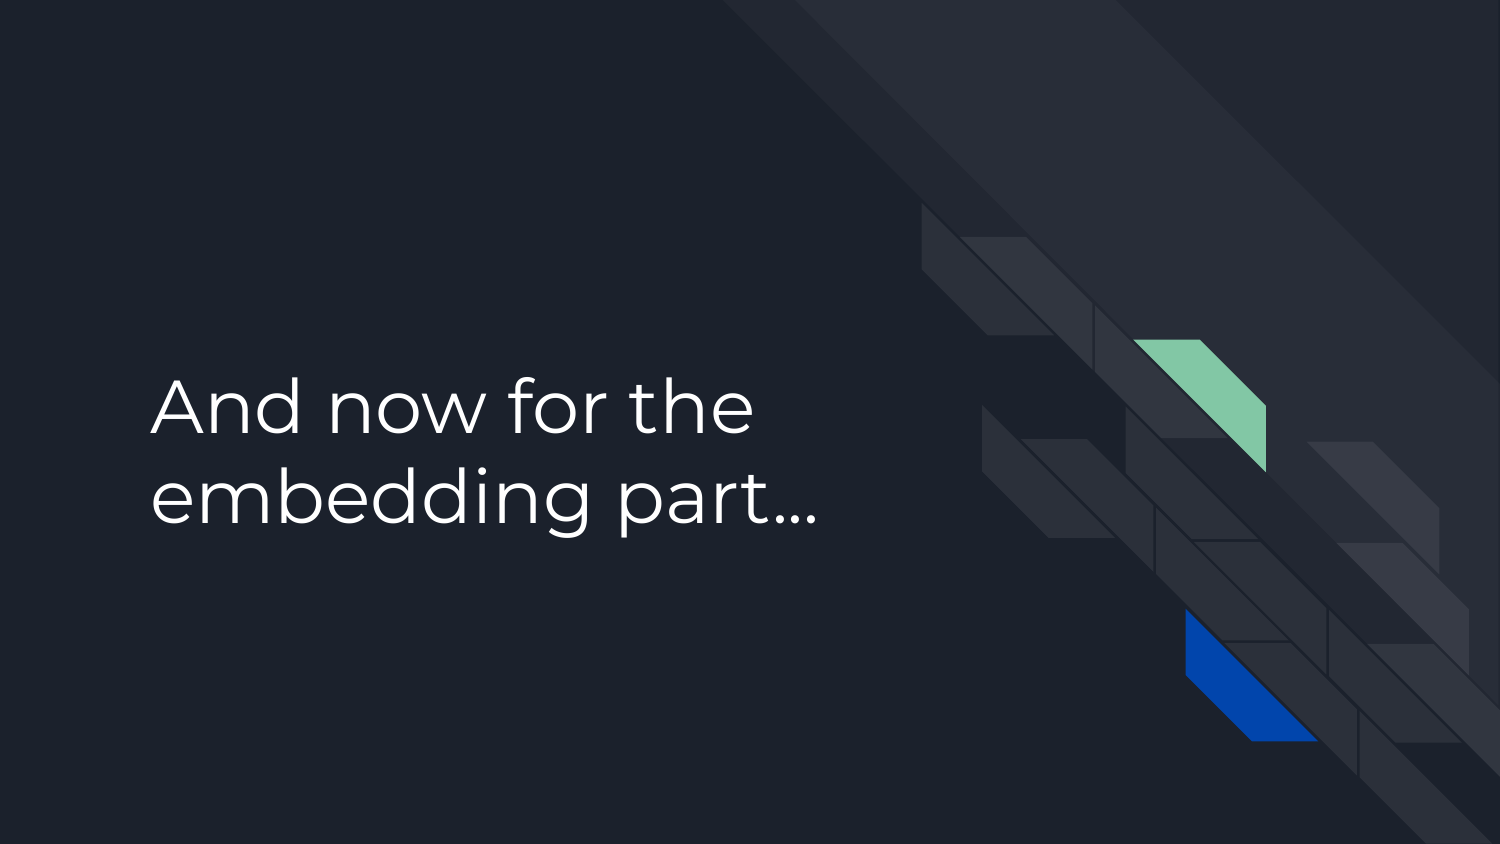

# And now for the embedding part...